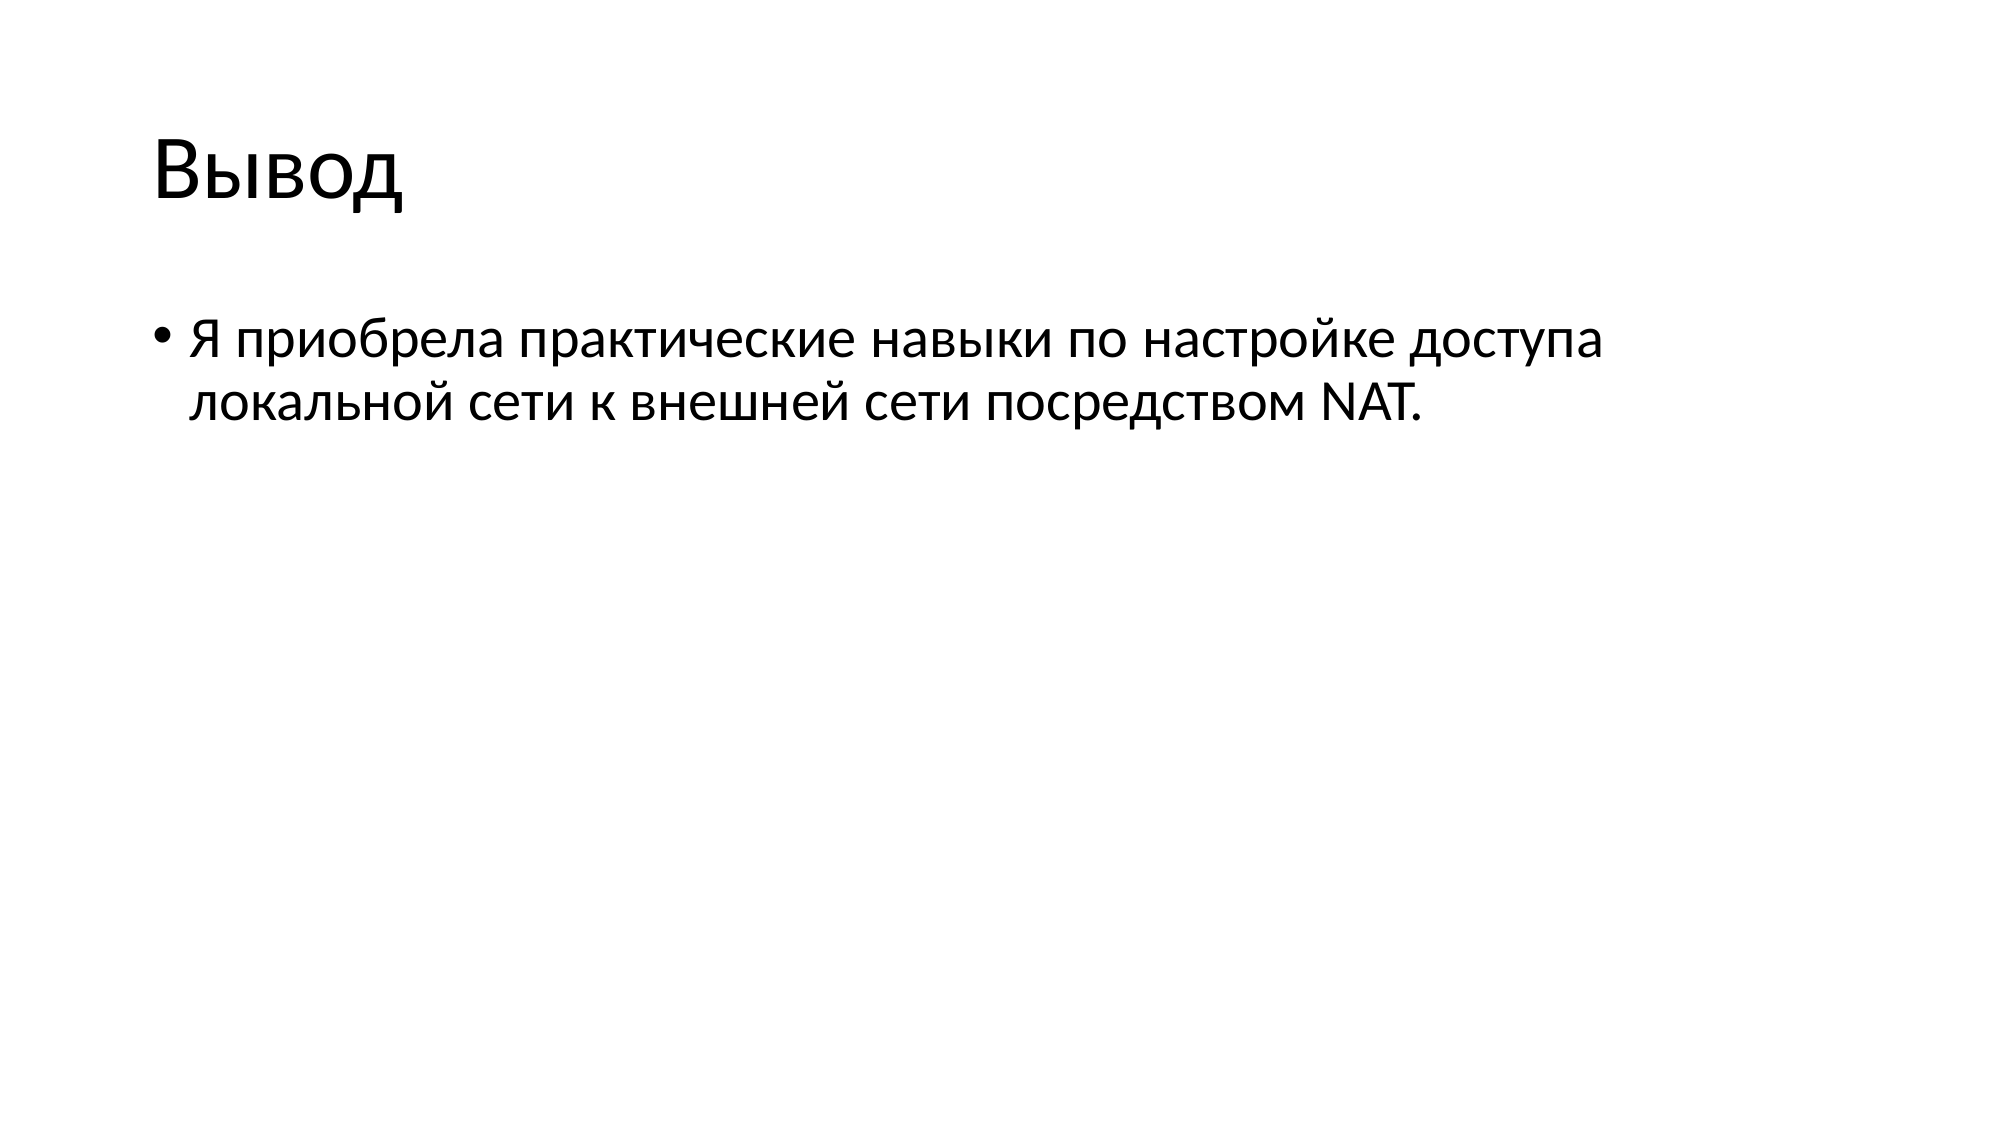

# Вывод
Я приобрела практические навыки по настройке доступа локальной сети к внешней сети посредством NAT.